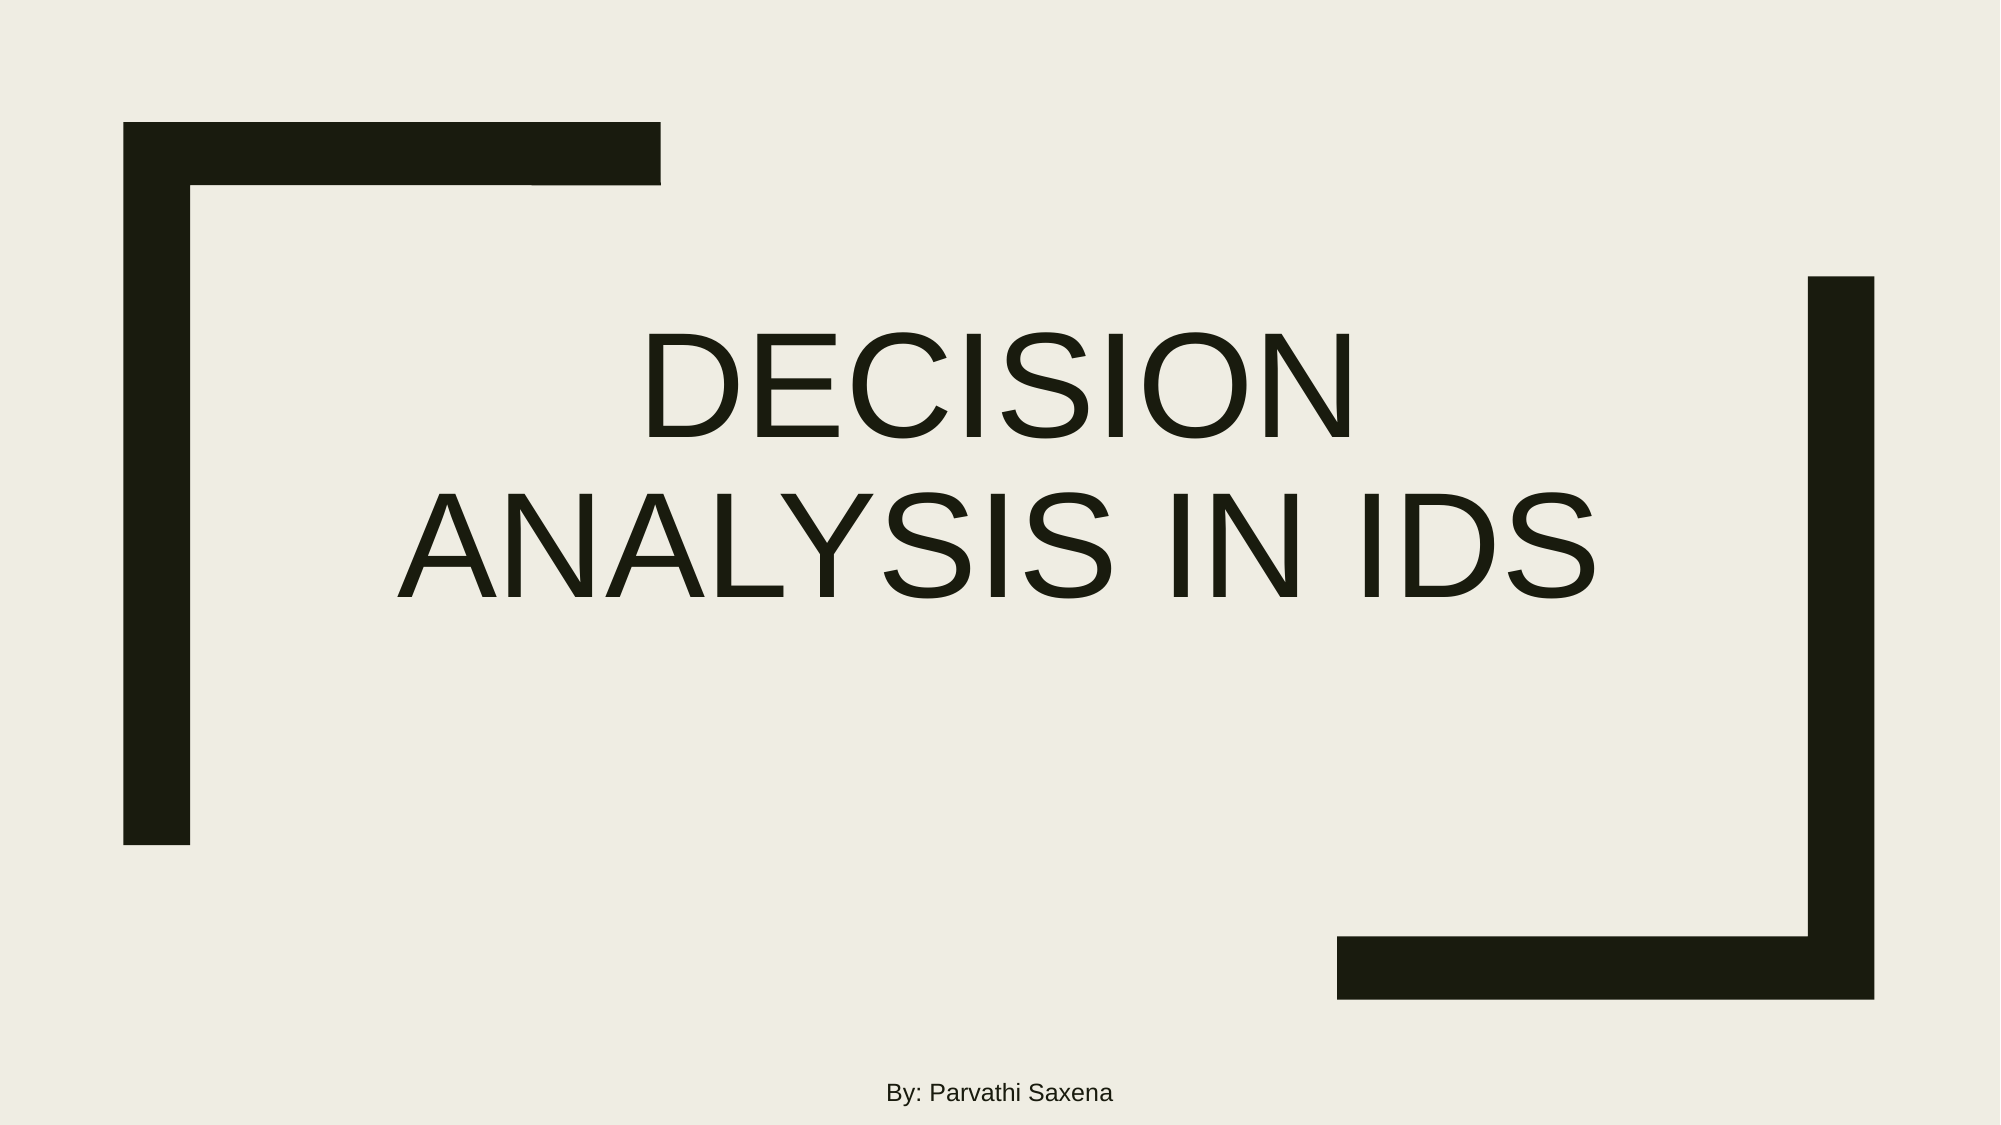

# Decision Analysis in IDS
By: Parvathi Saxena